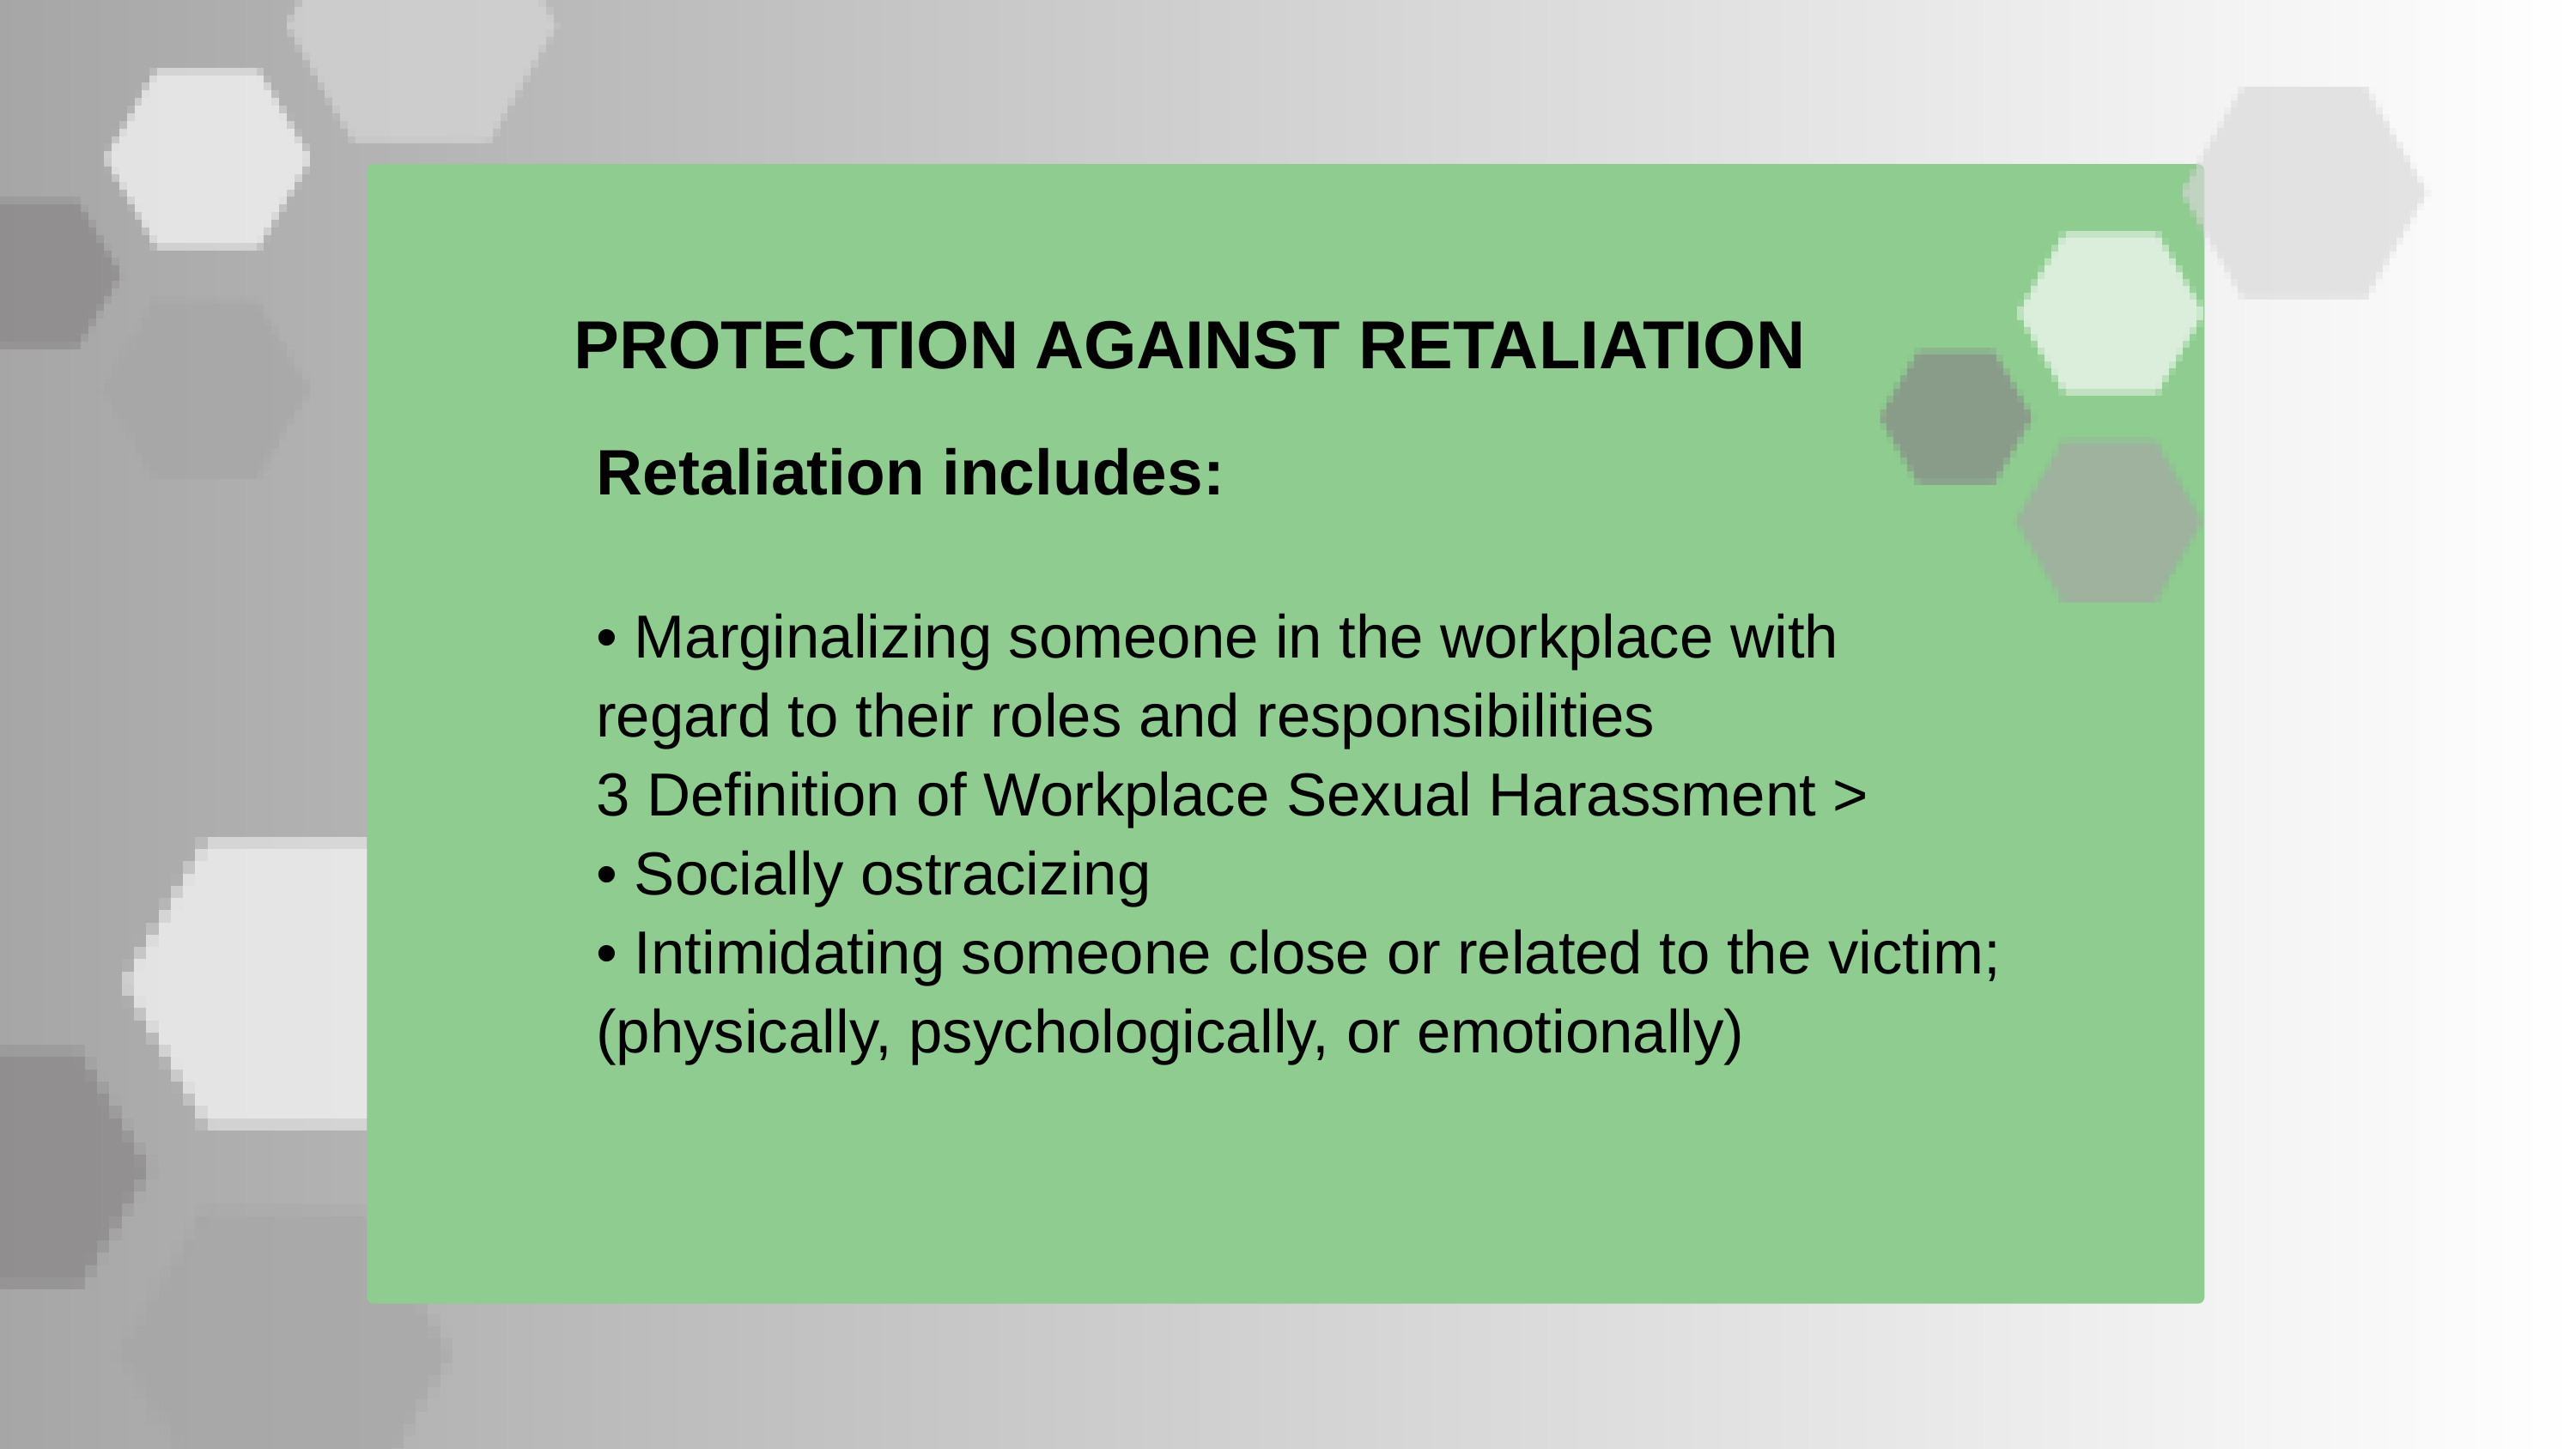

PROTECTION AGAINST RETALIATION
Retaliation includes:

• Marginalizing someone in the workplace with regard to their roles and responsibilities
3 Definition of Workplace Sexual Harassment >
• Socially ostracizing
• Intimidating someone close or related to the victim; (physically, psychologically, or emotionally)